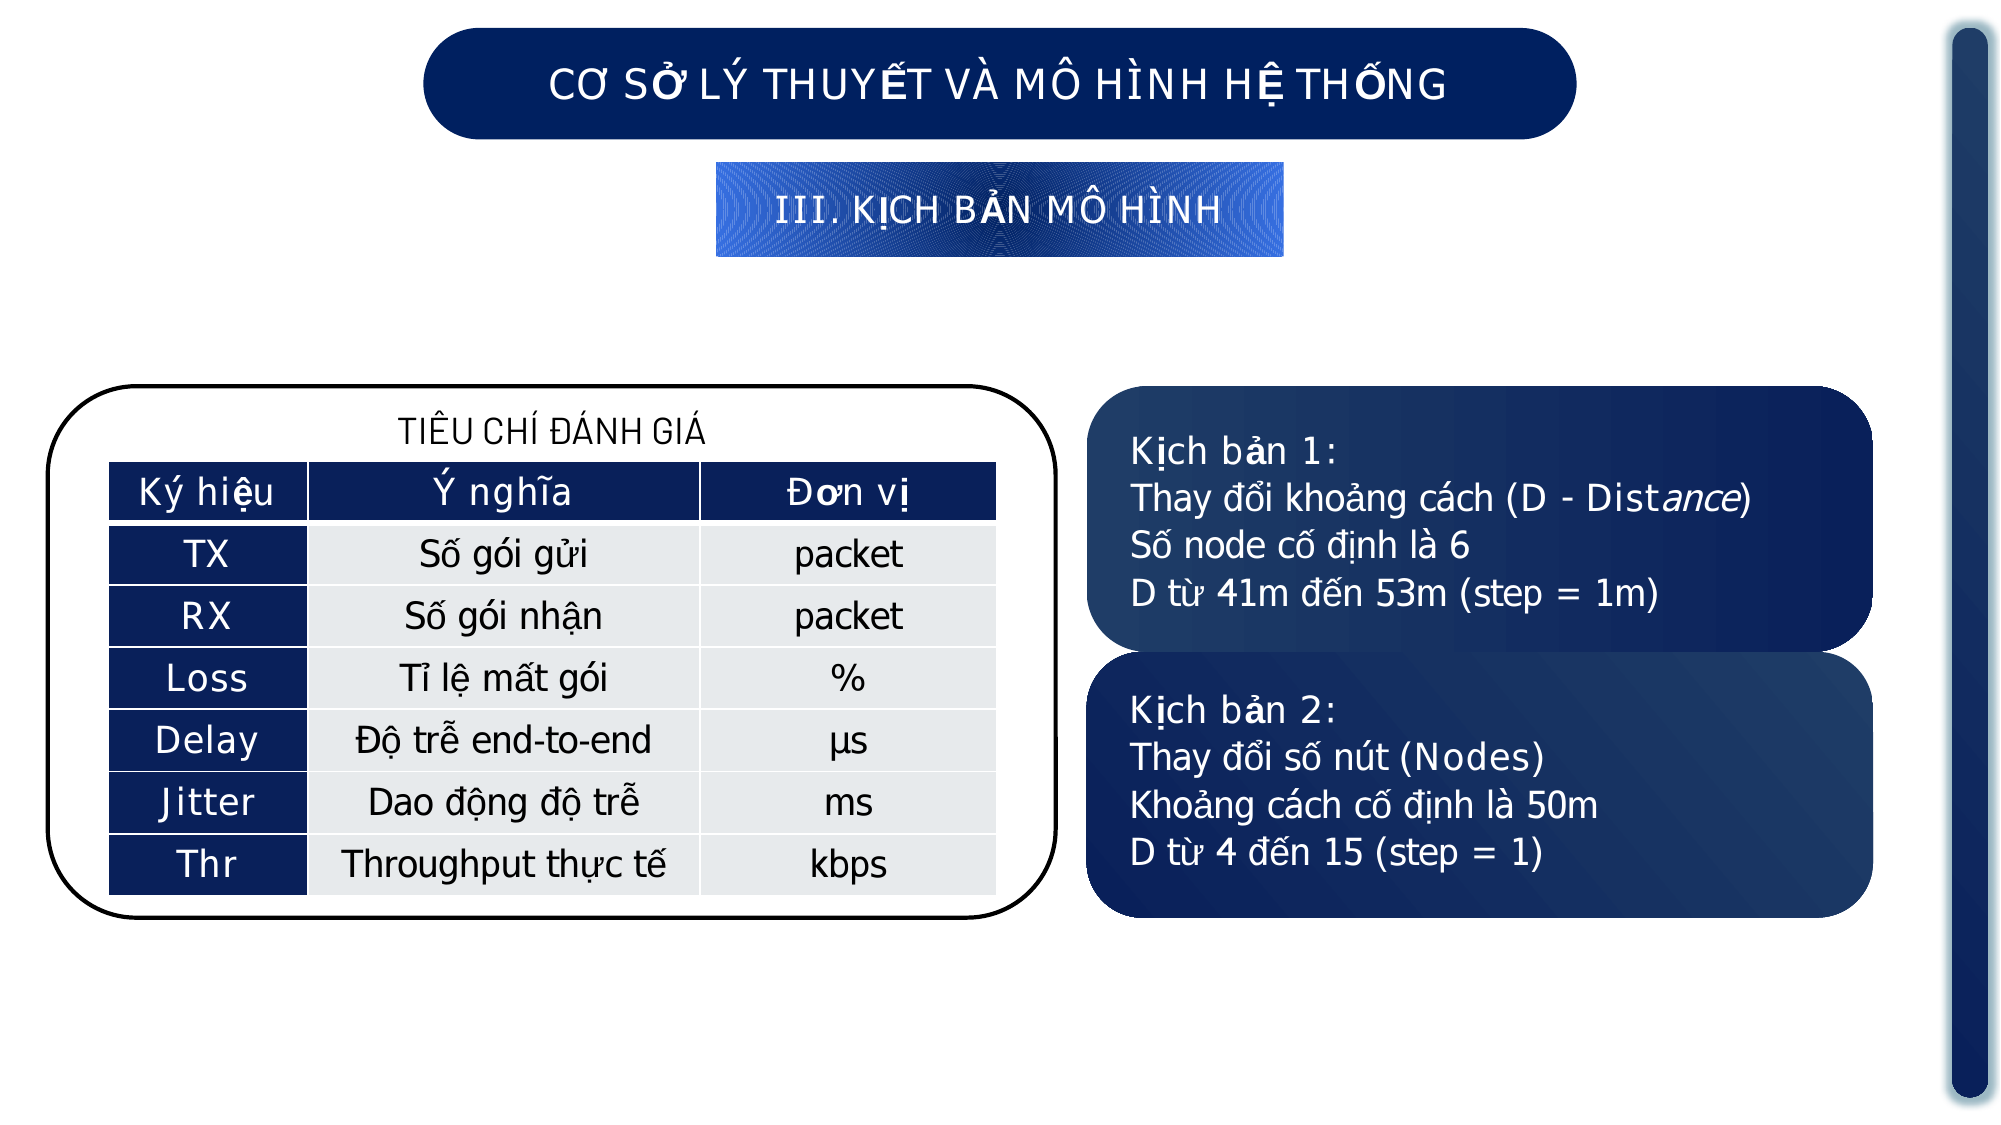

CƠ SỞ LÝ THUYẾT VÀ MÔ HÌNH HỆ THỐNG

III. KỊCH BẢN MÔ HÌNH

TIÊU CHÍ ĐÁNH GIÁ
Kịch bản 1:
Thay đổi khoảng cách (D - Distance)
Số node cố định là 6
D từ 41m đến 53m (step = 1m)
| Ký hiệu | Ý nghĩa | Đơn vị |
| --- | --- | --- |
| TX | Số gói gửi | packet |
| RX | Số gói nhận | packet |
| Loss | Tỉ lệ mất gói | % |
| Delay | Độ trễ end‑to‑end | µs |
| Jitter | Dao động độ trễ | ms |
| Thr | Throughput thực tế | kbps |

Kịch bản 2:
Thay đổi số nút (Nodes)
Khoảng cách cố định là 50m
D từ 4 đến 15 (step = 1)